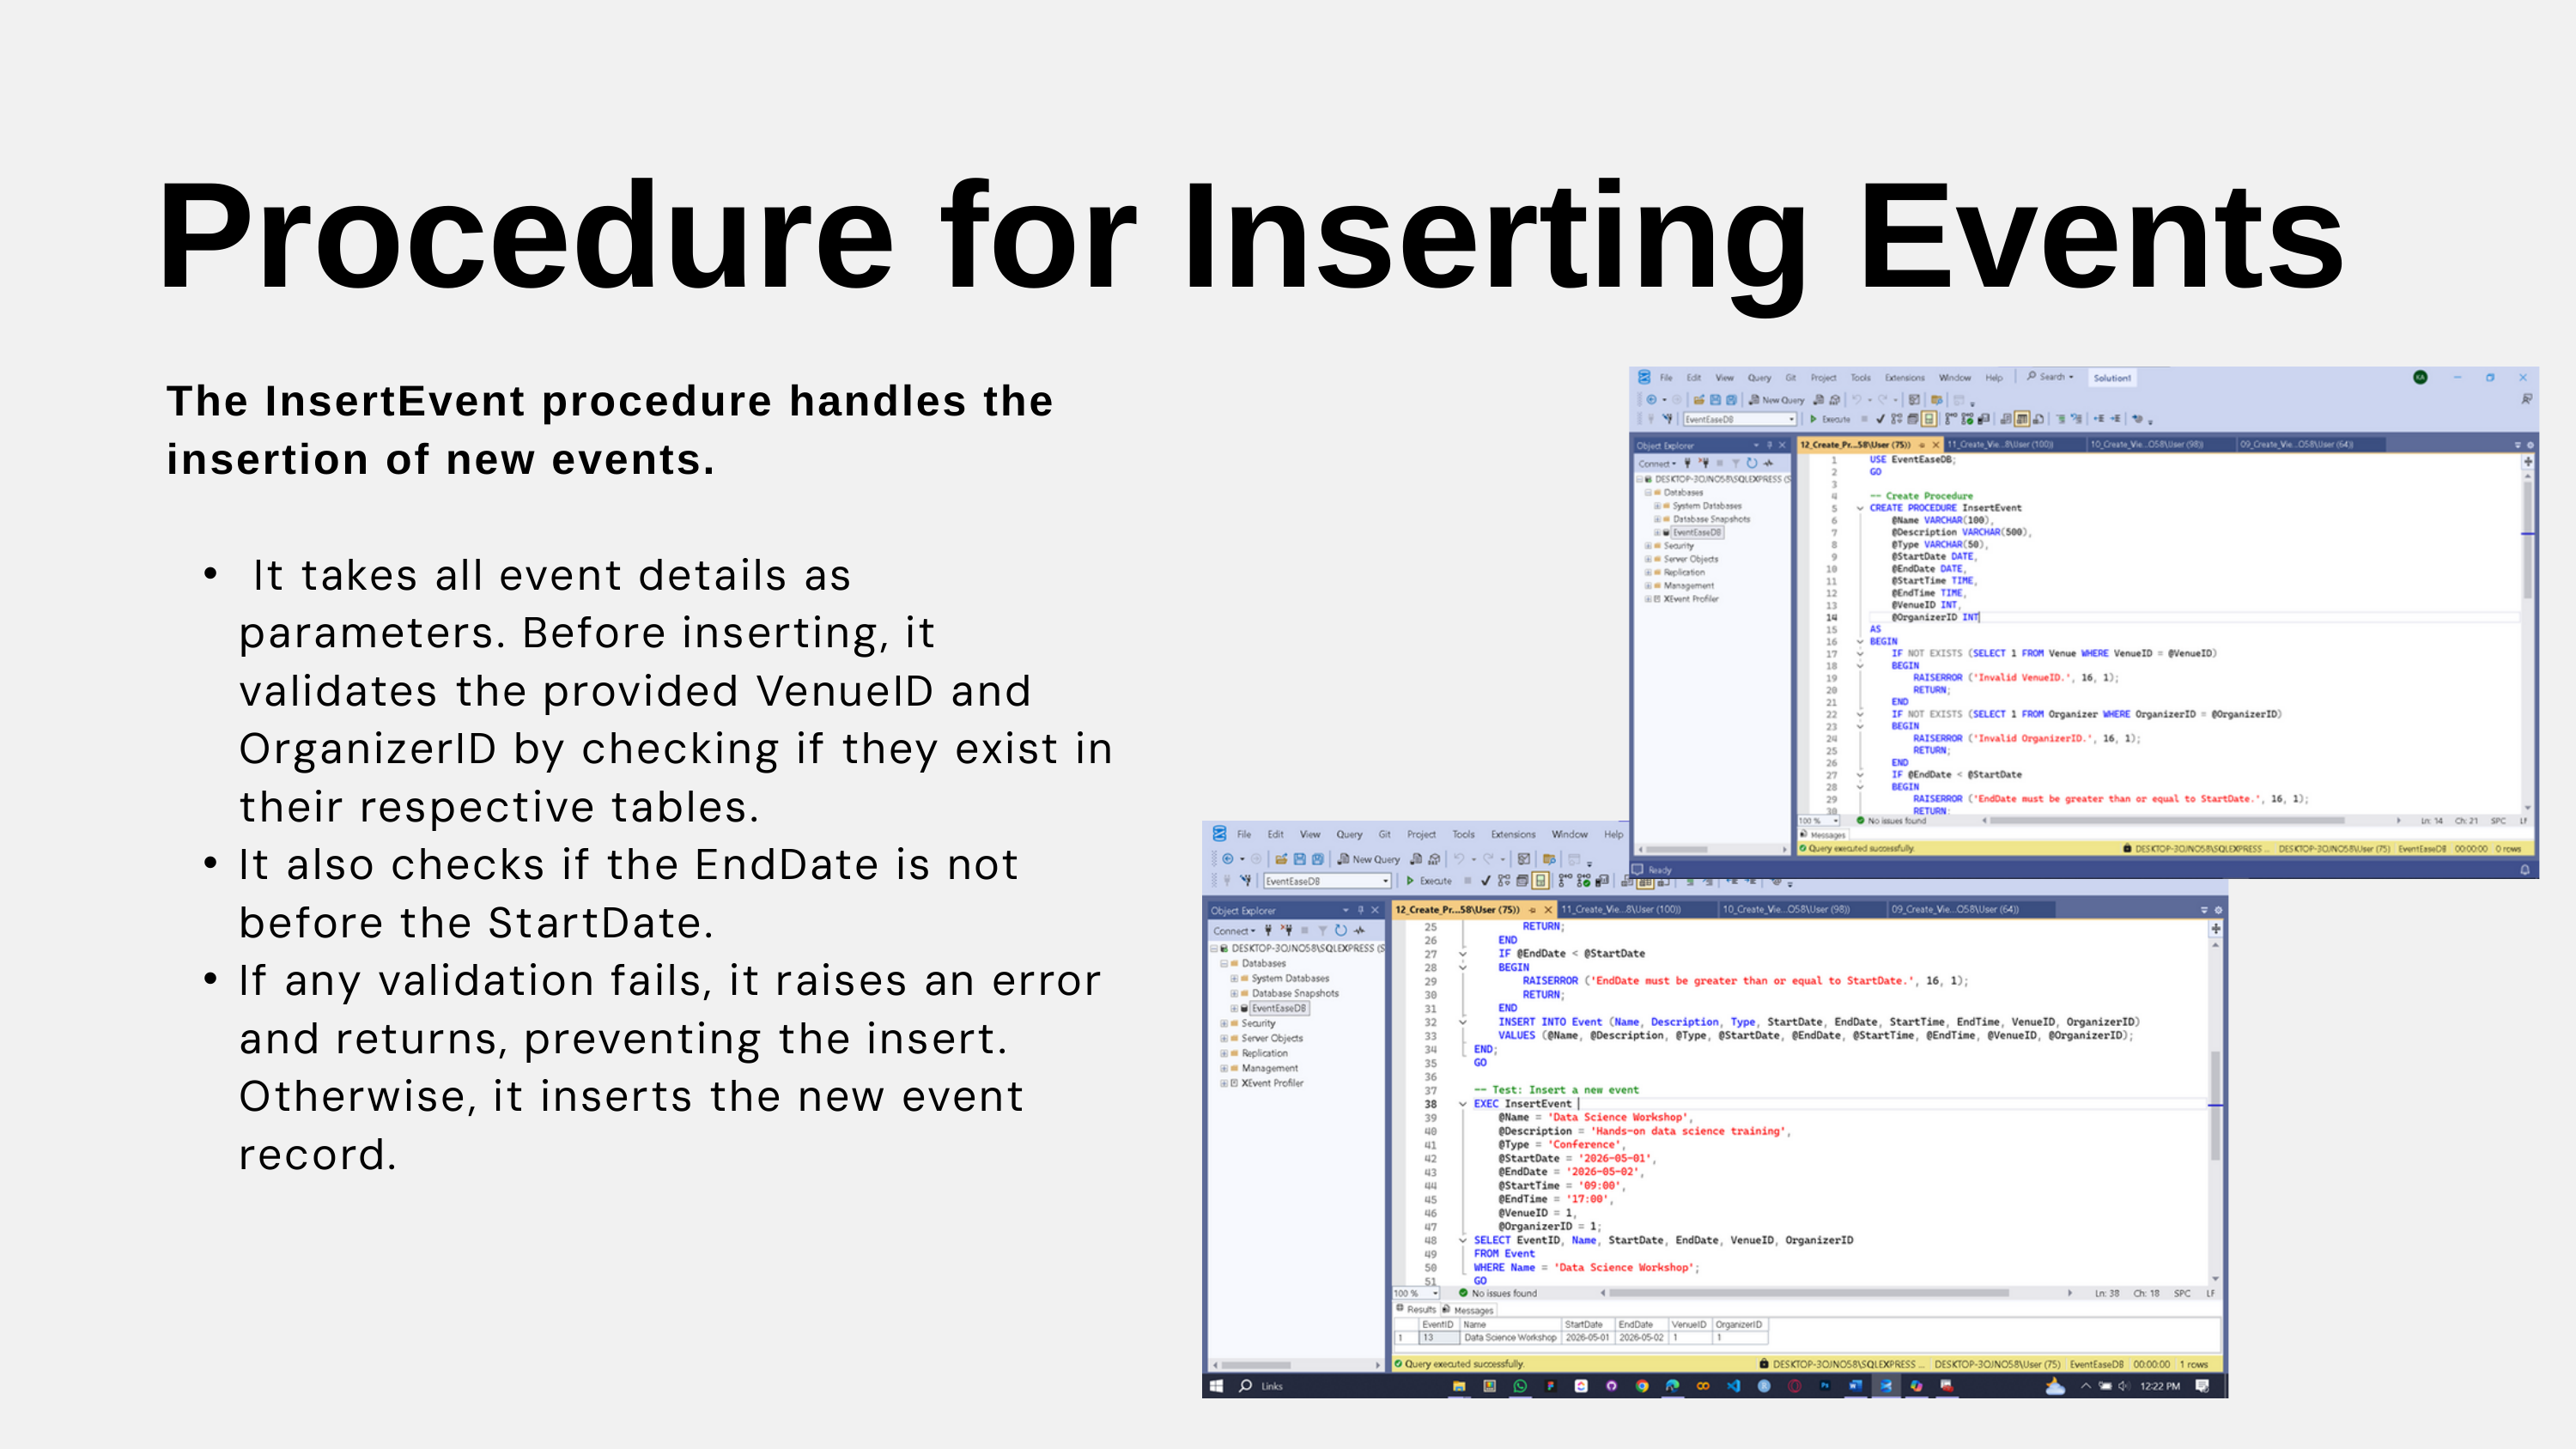

Procedure for Inserting Events
The InsertEvent procedure handles the insertion of new events.

 It takes all event details as parameters. Before inserting, it validates the provided VenueID and OrganizerID by checking if they exist in their respective tables.
It also checks if the EndDate is not before the StartDate.
If any validation fails, it raises an error and returns, preventing the insert. Otherwise, it inserts the new event record.